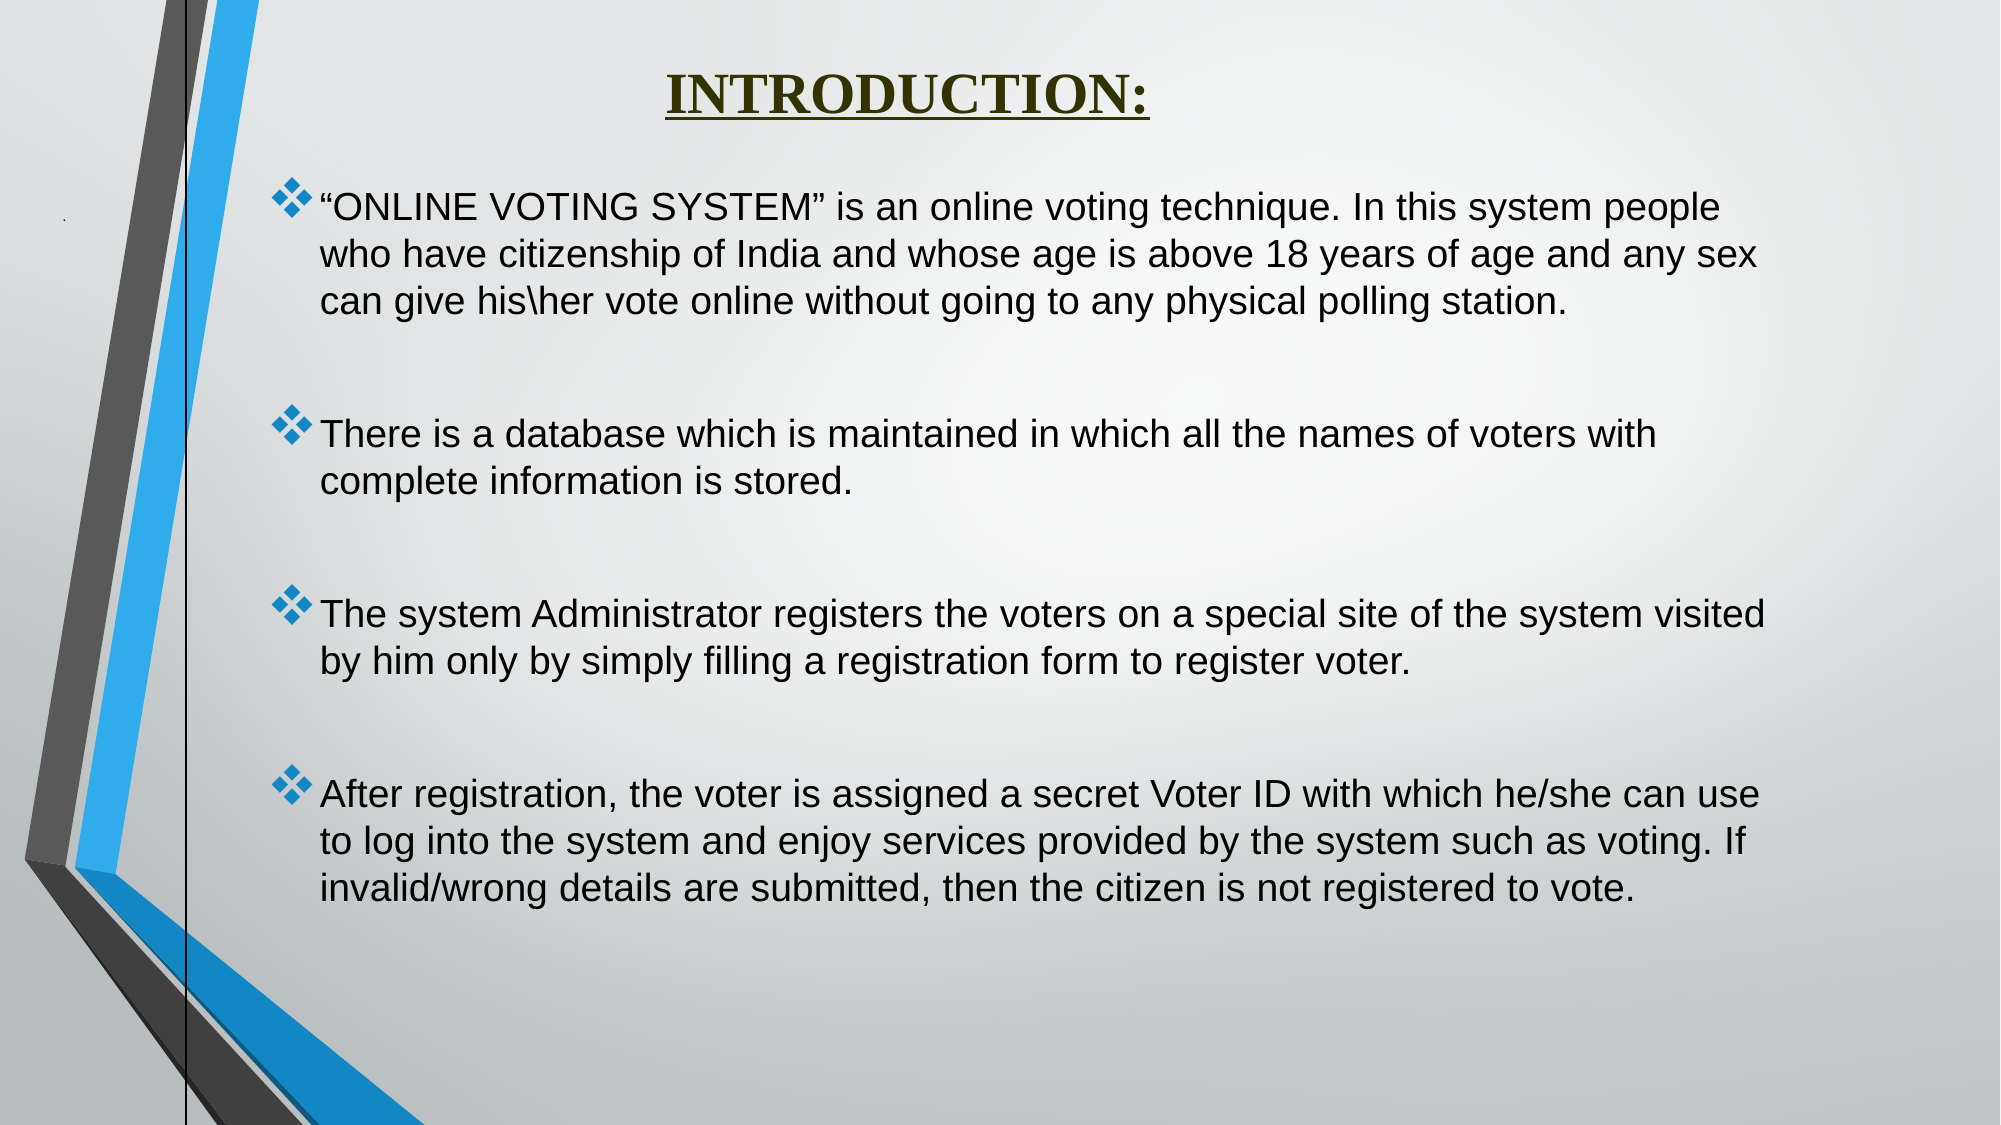

# Introduction:
“ONLINE VOTING SYSTEM” is an online voting technique. In this system people who have citizenship of India and whose age is above 18 years of age and any sex can give his\her vote online without going to any physical polling station.

There is a database which is maintained in which all the names of voters with complete information is stored.

The system Administrator registers the voters on a special site of the system visited by him only by simply filling a registration form to register voter.

After registration, the voter is assigned a secret Voter ID with which he/she can use to log into the system and enjoy services provided by the system such as voting. If invalid/wrong details are submitted, then the citizen is not registered to vote.